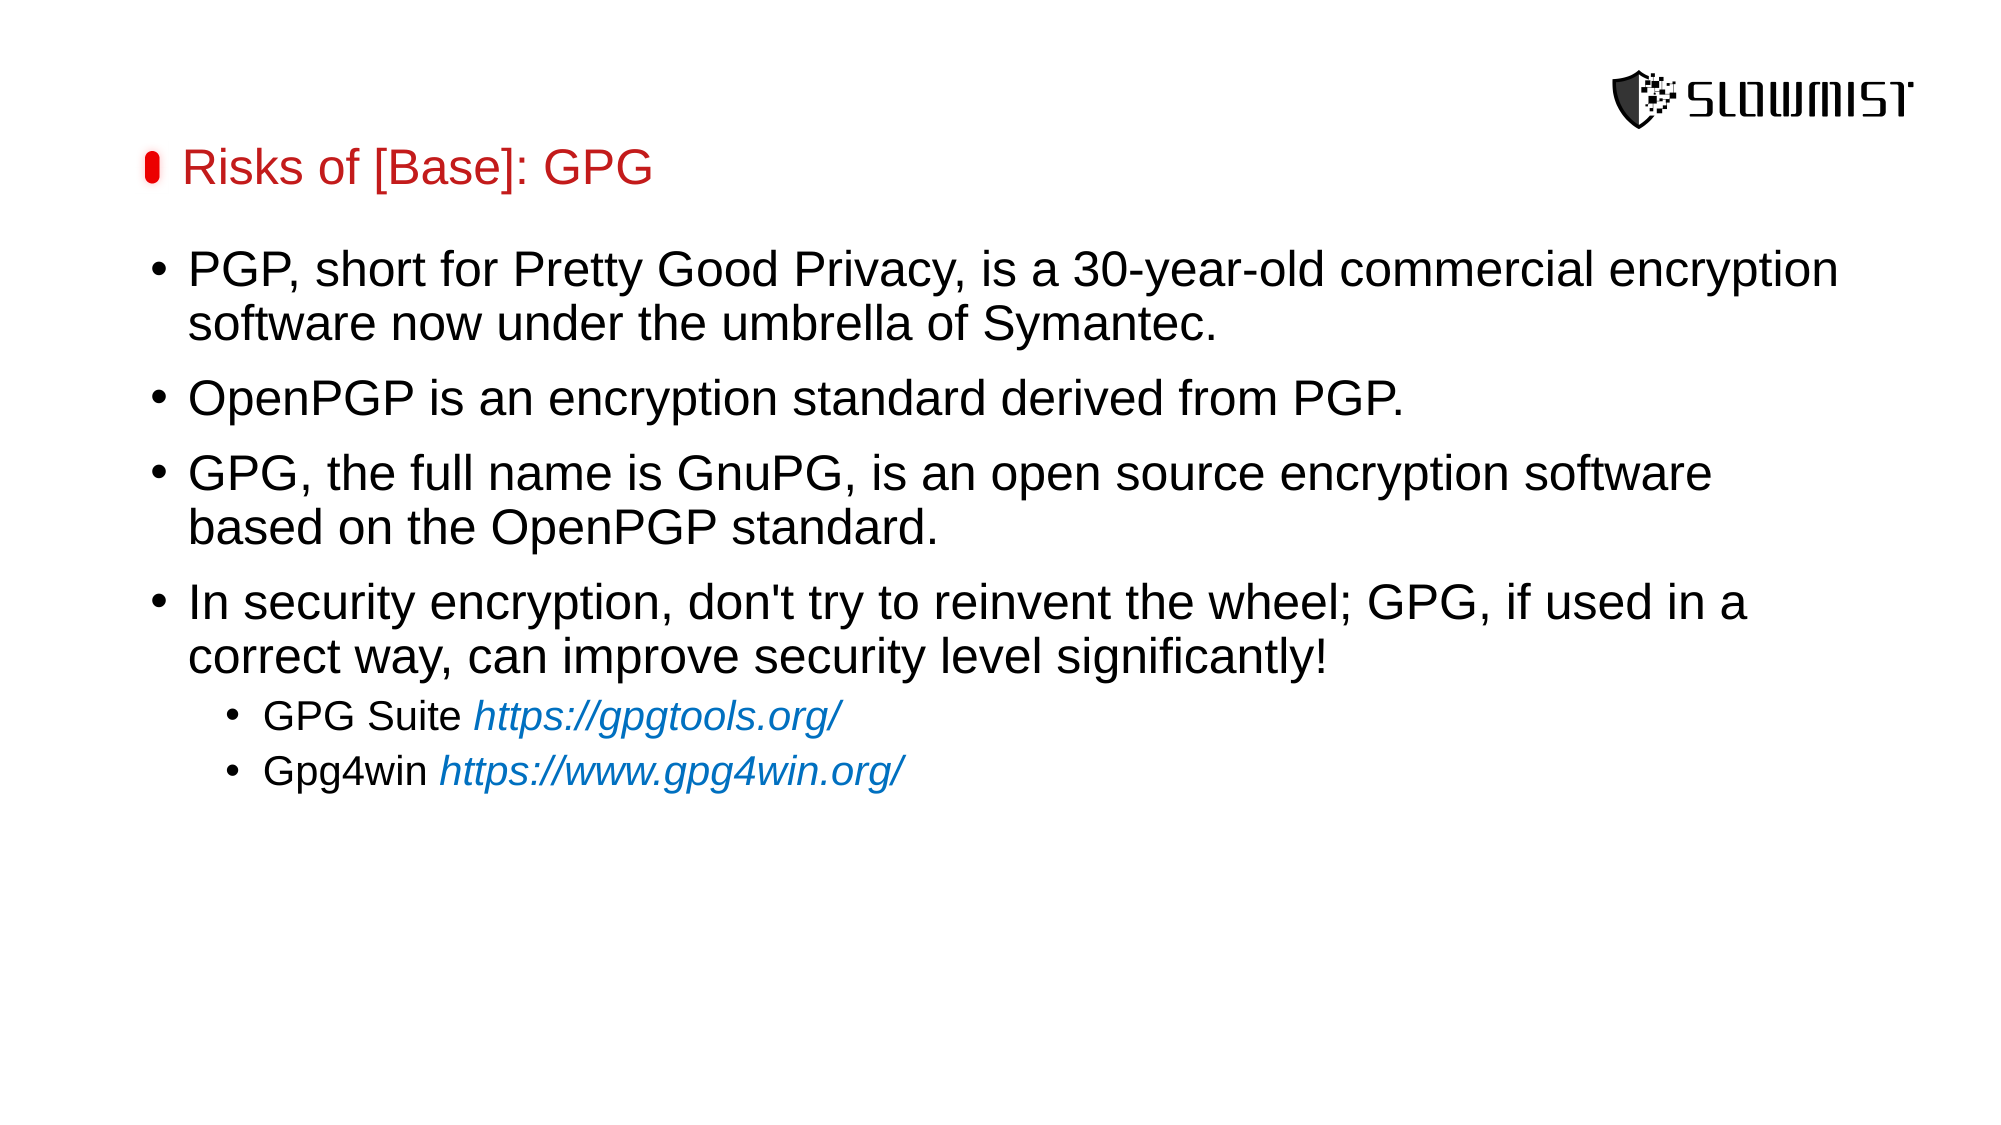

Risks of [Base]: GPG
PGP, short for Pretty Good Privacy, is a 30-year-old commercial encryption software now under the umbrella of Symantec.
OpenPGP is an encryption standard derived from PGP.
GPG, the full name is GnuPG, is an open source encryption software based on the OpenPGP standard.
In security encryption, don't try to reinvent the wheel; GPG, if used in a correct way, can improve security level significantly!
GPG Suite https://gpgtools.org/
Gpg4win https://www.gpg4win.org/